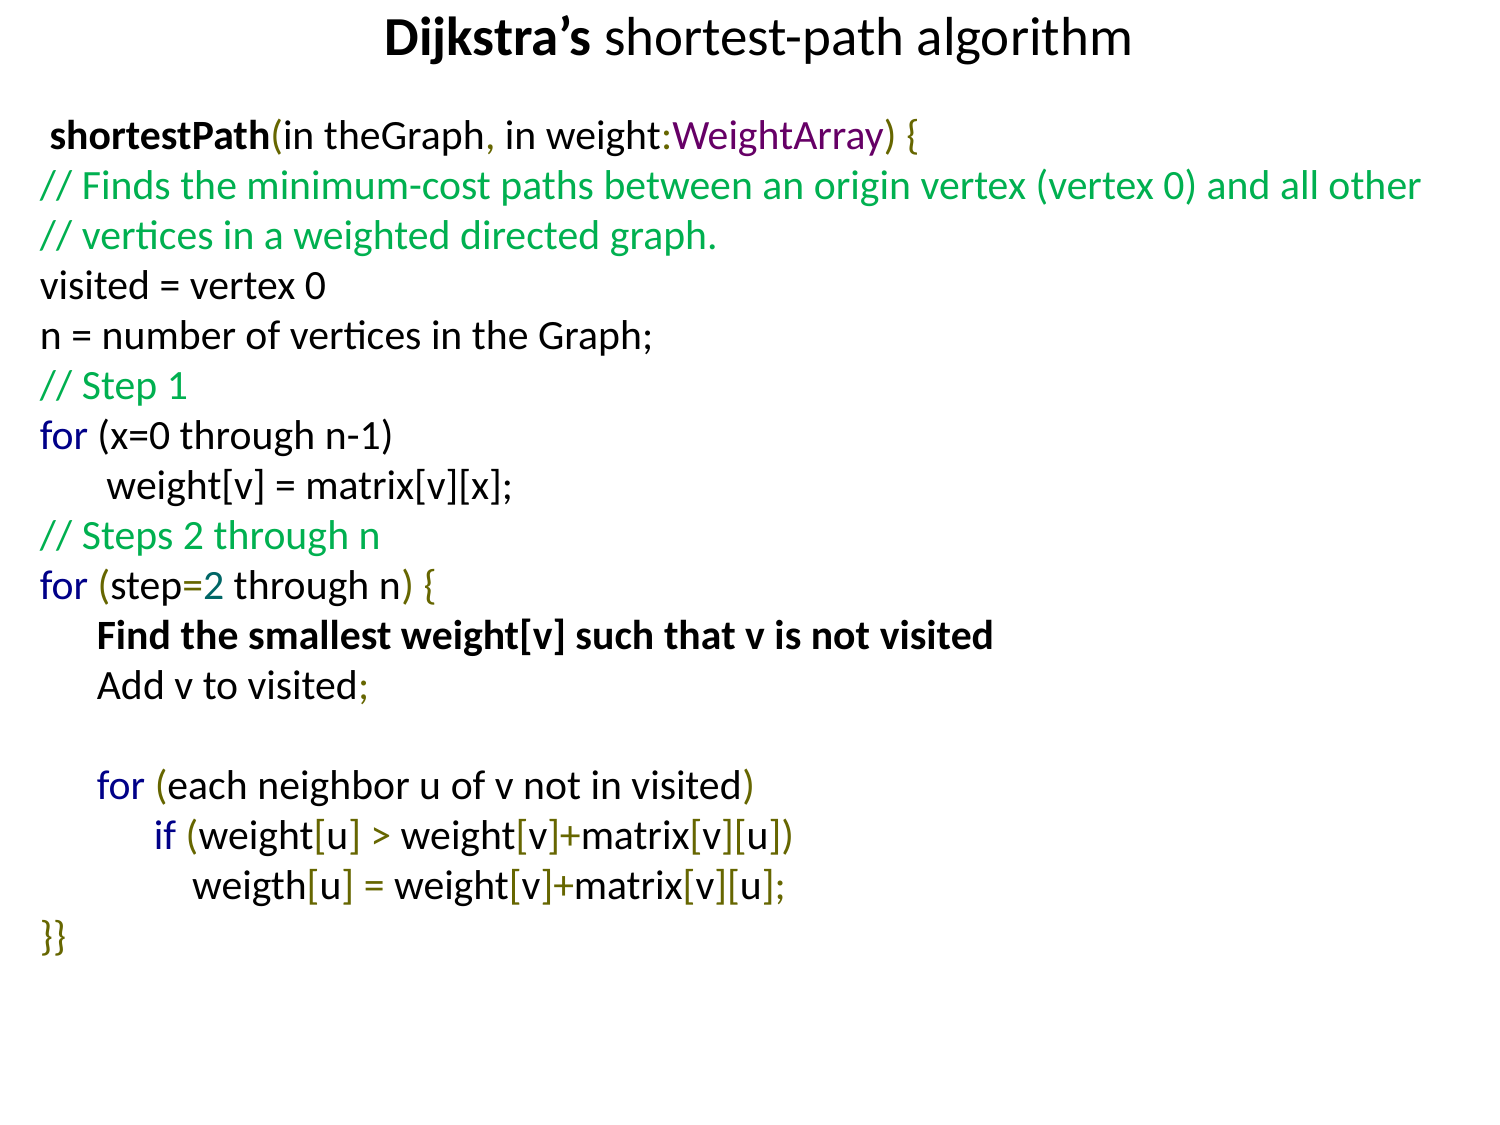

# Dijkstra’s shortest-path algorithm
 shortestPath(in theGraph, in weight:WeightArray) {
// Finds the minimum-cost paths between an origin vertex (vertex 0) and all other
// vertices in a weighted directed graph.
visited = vertex 0
n = number of vertices in the Graph;
// Step 1
for (x=0 through n-1)
       weight[v] = matrix[v][x];
// Steps 2 through n
for (step=2 through n) {
      Find the smallest weight[v] such that v is not visited
      Add v to visited;

      for (each neighbor u of v not in visited)
            if (weight[u] > weight[v]+matrix[v][u])
                weigth[u] = weight[v]+matrix[v][u];
}}